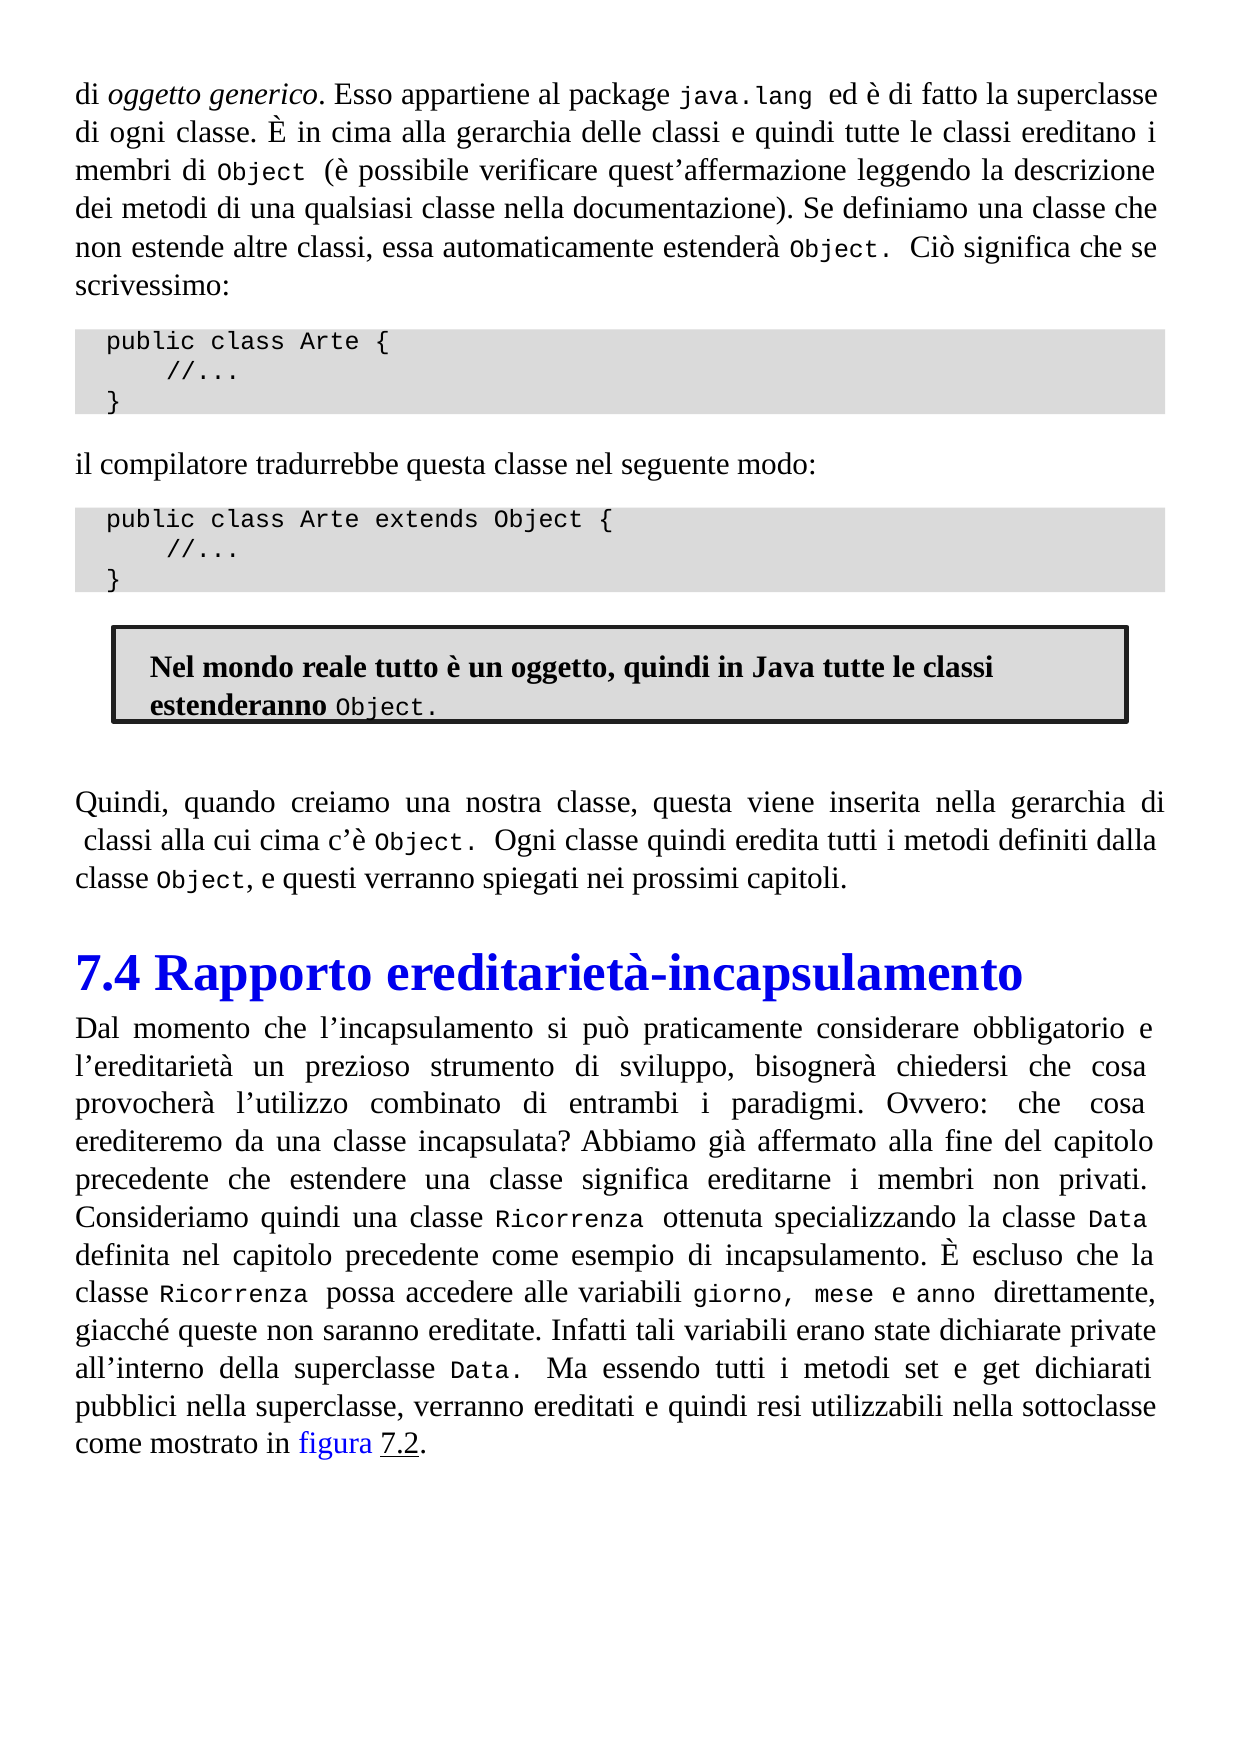

di oggetto generico. Esso appartiene al package java.lang ed è di fatto la superclasse  di ogni classe. È in cima alla gerarchia delle classi e quindi tutte le classi ereditano i  membri di Object (è possibile verificare quest’affermazione leggendo la descrizione  dei metodi di una qualsiasi classe nella documentazione). Se definiamo una classe che  non estende altre classi, essa automaticamente estenderà Object. Ciò significa che se  scrivessimo:
public class Arte {
//...
}
il compilatore tradurrebbe questa classe nel seguente modo:
public class Arte extends Object {
//...
}
Nel mondo reale tutto è un oggetto, quindi in Java tutte le classi  estenderanno Object.
Quindi, quando creiamo una nostra classe, questa viene inserita nella gerarchia di  classi alla cui cima c’è Object. Ogni classe quindi eredita tutti i metodi definiti dalla  classe Object, e questi verranno spiegati nei prossimi capitoli.

7.4 Rapporto ereditarietà-incapsulamento
Dal momento che l’incapsulamento si può praticamente considerare obbligatorio e  l’ereditarietà un prezioso strumento di sviluppo, bisognerà chiedersi che cosa  provocherà l’utilizzo combinato di entrambi i paradigmi. Ovvero: che cosa  erediteremo da una classe incapsulata? Abbiamo già affermato alla fine del capitolo  precedente che estendere una classe significa ereditarne i membri non privati.  Consideriamo quindi una classe Ricorrenza ottenuta specializzando la classe Data  definita nel capitolo precedente come esempio di incapsulamento. È escluso che la  classe Ricorrenza possa accedere alle variabili giorno, mese e anno direttamente,  giacché queste non saranno ereditate. Infatti tali variabili erano state dichiarate private  all’interno della superclasse Data. Ma essendo tutti i metodi set e get dichiarati  pubblici nella superclasse, verranno ereditati e quindi resi utilizzabili nella sottoclasse  come mostrato in figura 7.2.